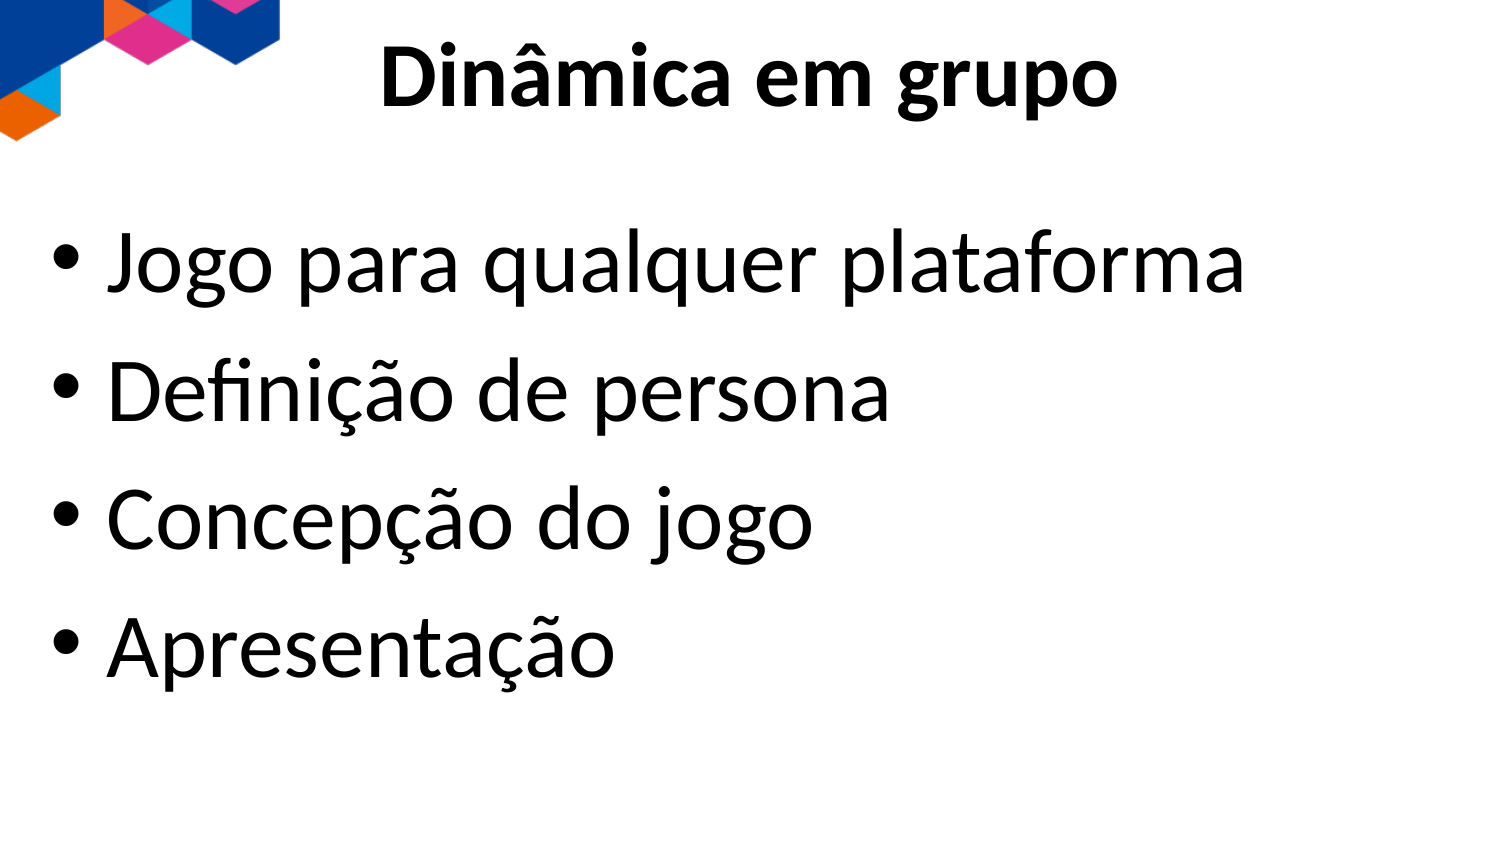

# Dinâmica em grupo
Jogo para qualquer plataforma
Definição de persona
Concepção do jogo
Apresentação